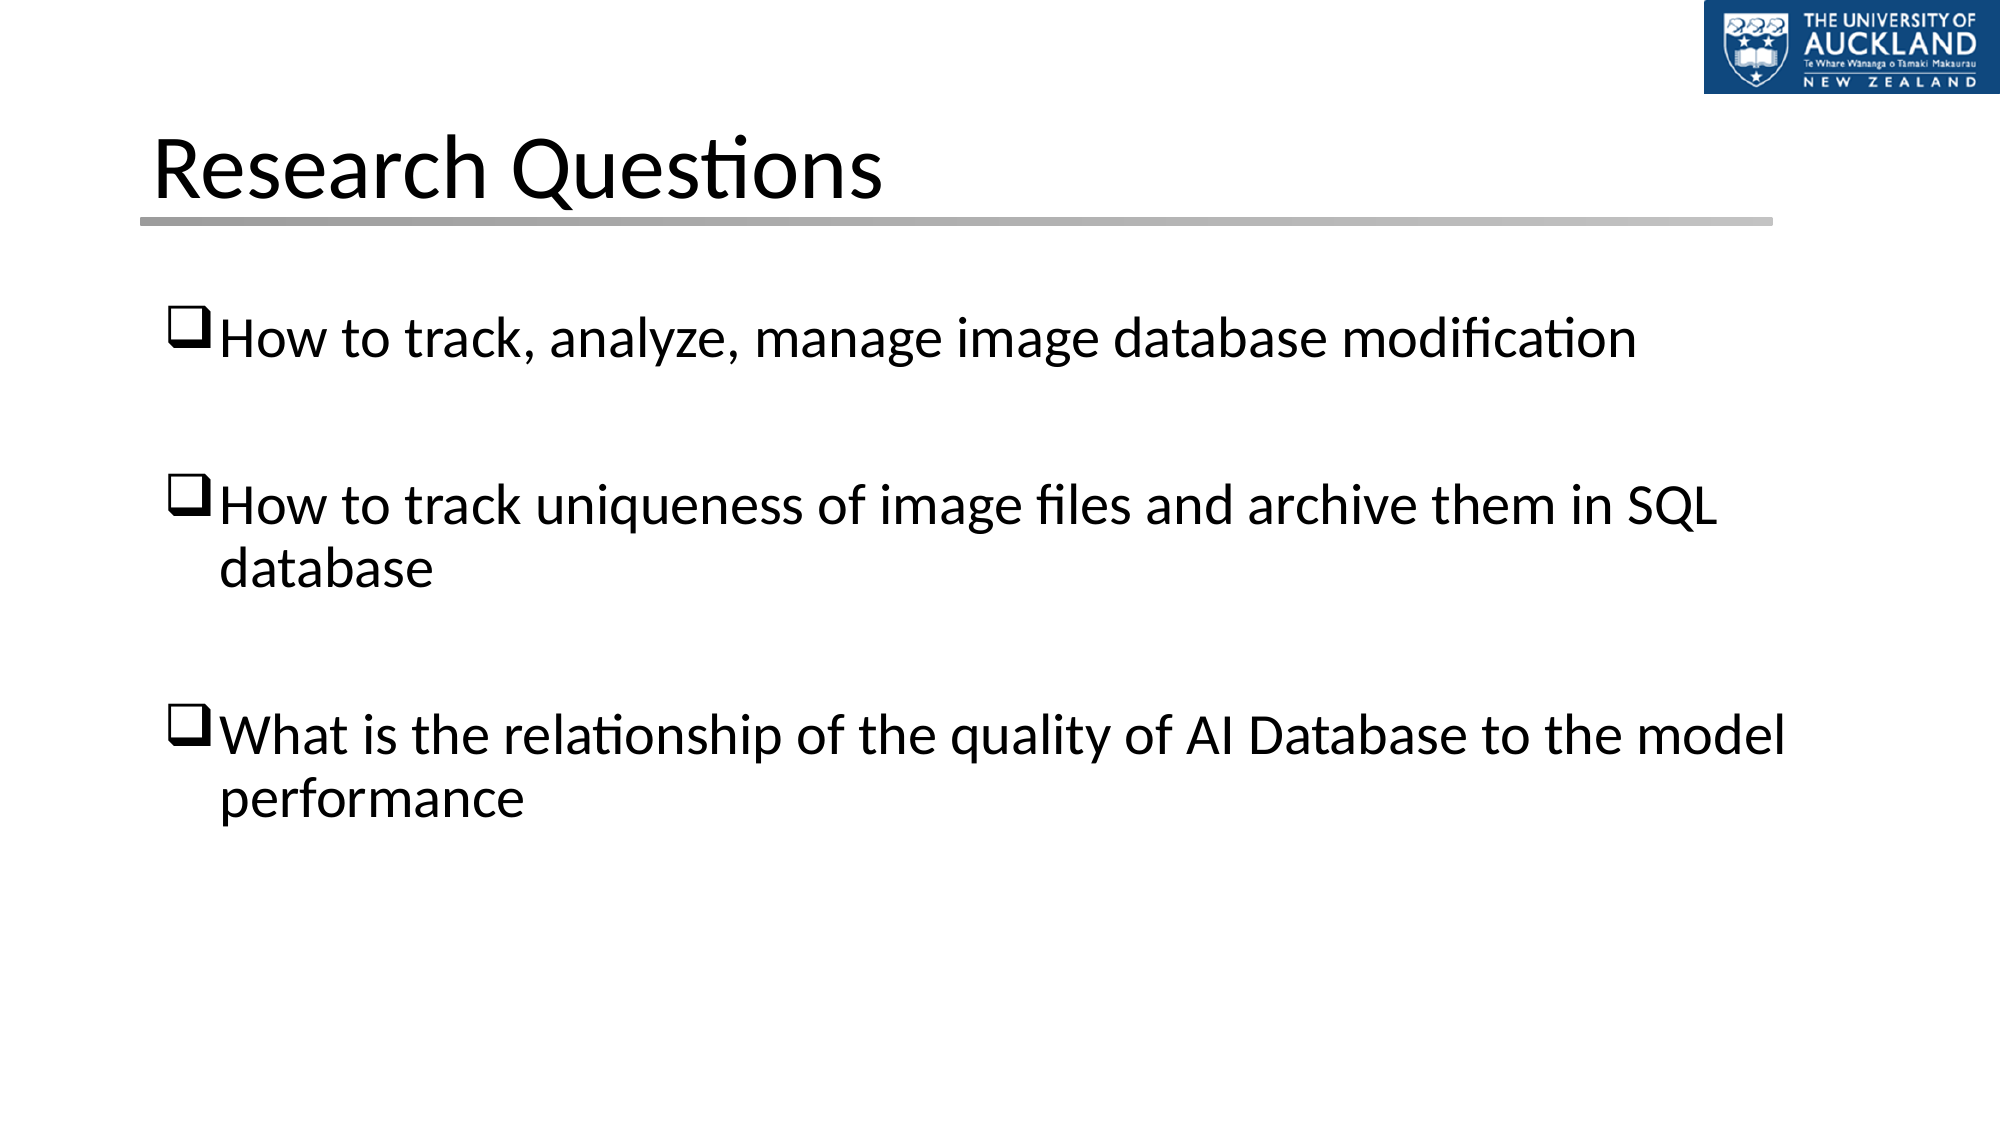

# Research Questions

How to track, analyze, manage image database modification

How to track uniqueness of image files and archive them in SQL database

What is the relationship of the quality of AI Database to the model performance